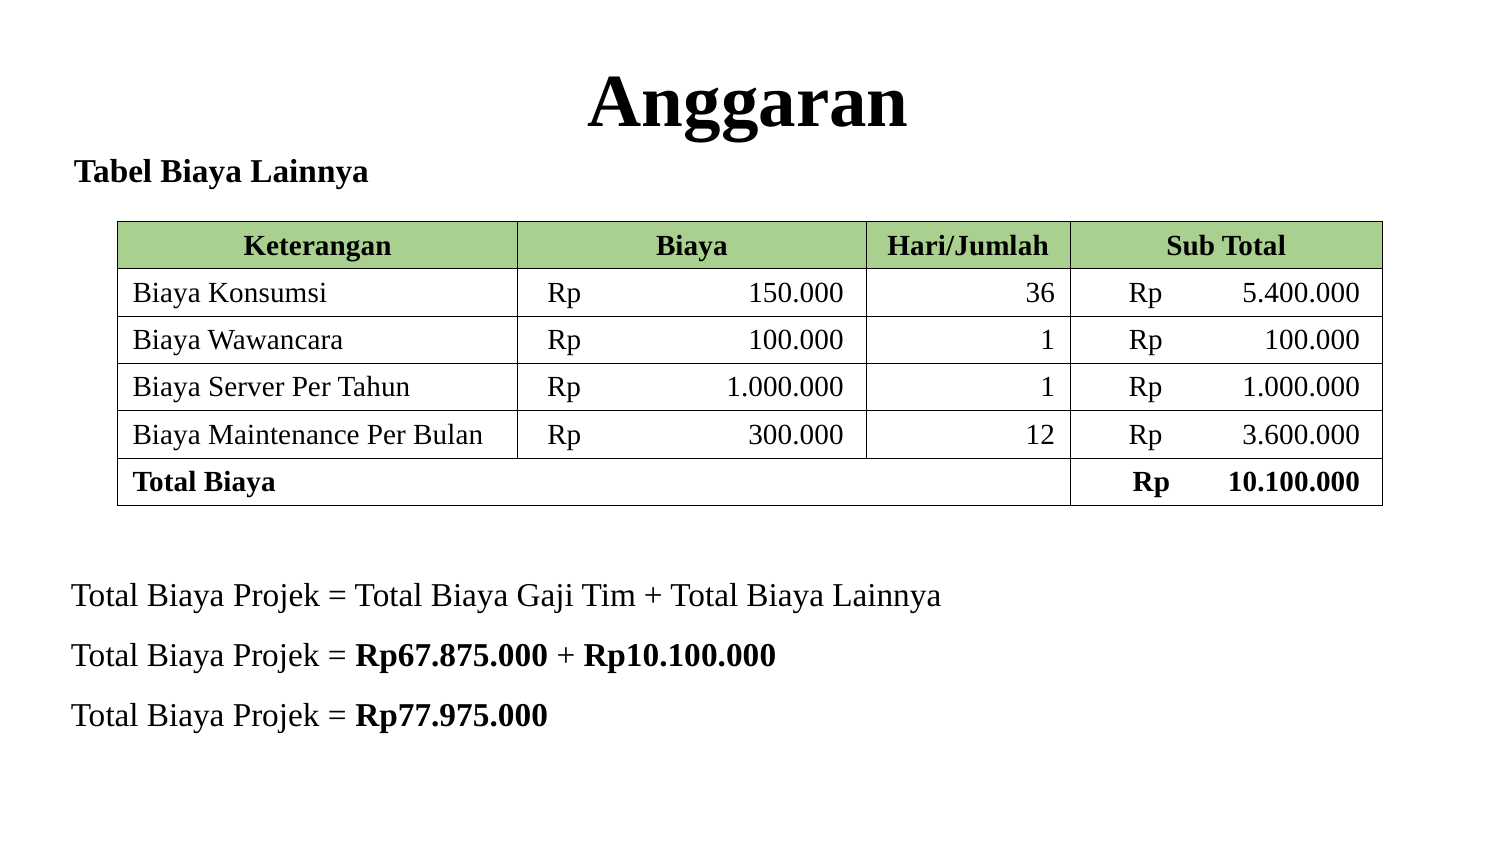

# Anggaran
Tabel Biaya Lainnya
| Keterangan | Biaya | Hari/Jumlah | Sub Total |
| --- | --- | --- | --- |
| Biaya Konsumsi | Rp 150.000 | 36 | Rp 5.400.000 |
| Biaya Wawancara | Rp 100.000 | 1 | Rp 100.000 |
| Biaya Server Per Tahun | Rp 1.000.000 | 1 | Rp 1.000.000 |
| Biaya Maintenance Per Bulan | Rp 300.000 | 12 | Rp 3.600.000 |
| Total Biaya |  |  | Rp 10.100.000 |
Total Biaya Projek = Total Biaya Gaji Tim + Total Biaya Lainnya
Total Biaya Projek = Rp67.875.000 + Rp10.100.000
Total Biaya Projek = Rp77.975.000